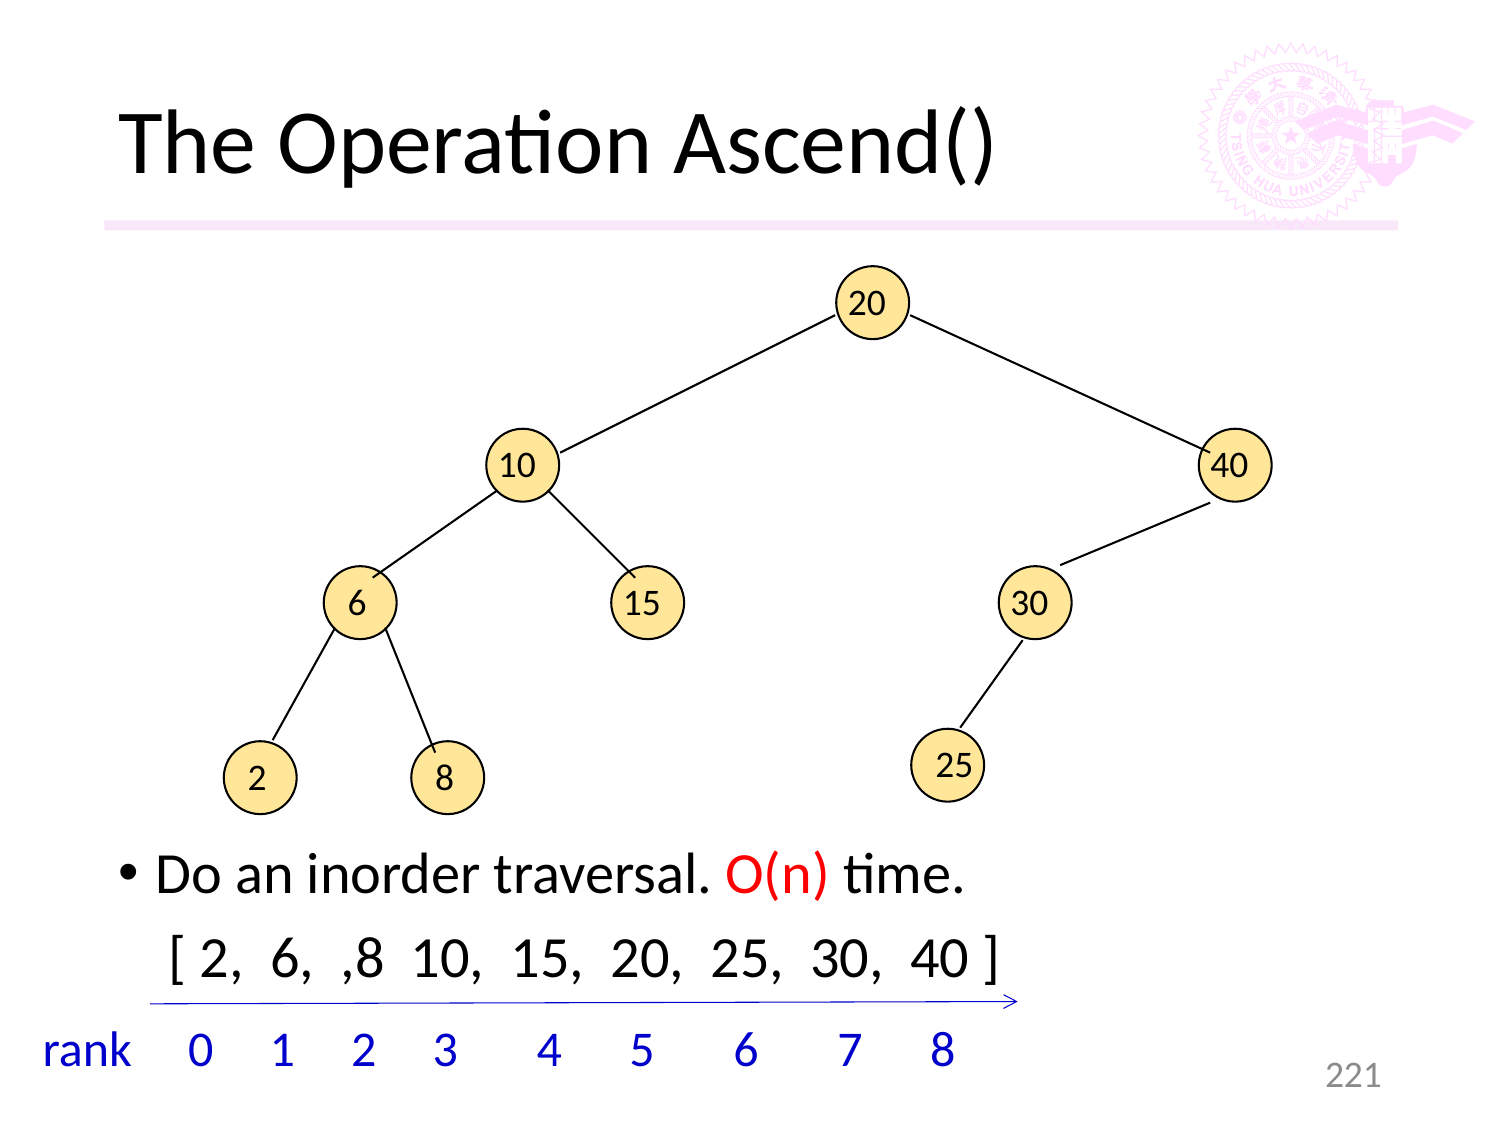

# The Operation Ascend()

20

10
40

6
15
30

25

2
8
Do an inorder traversal. O(n) time.
 	 [ 2,  6,  ,8  10,  15,  20,  25,  30,  40 ]
rank     0     1     2     3       4      5       6       7      8
221